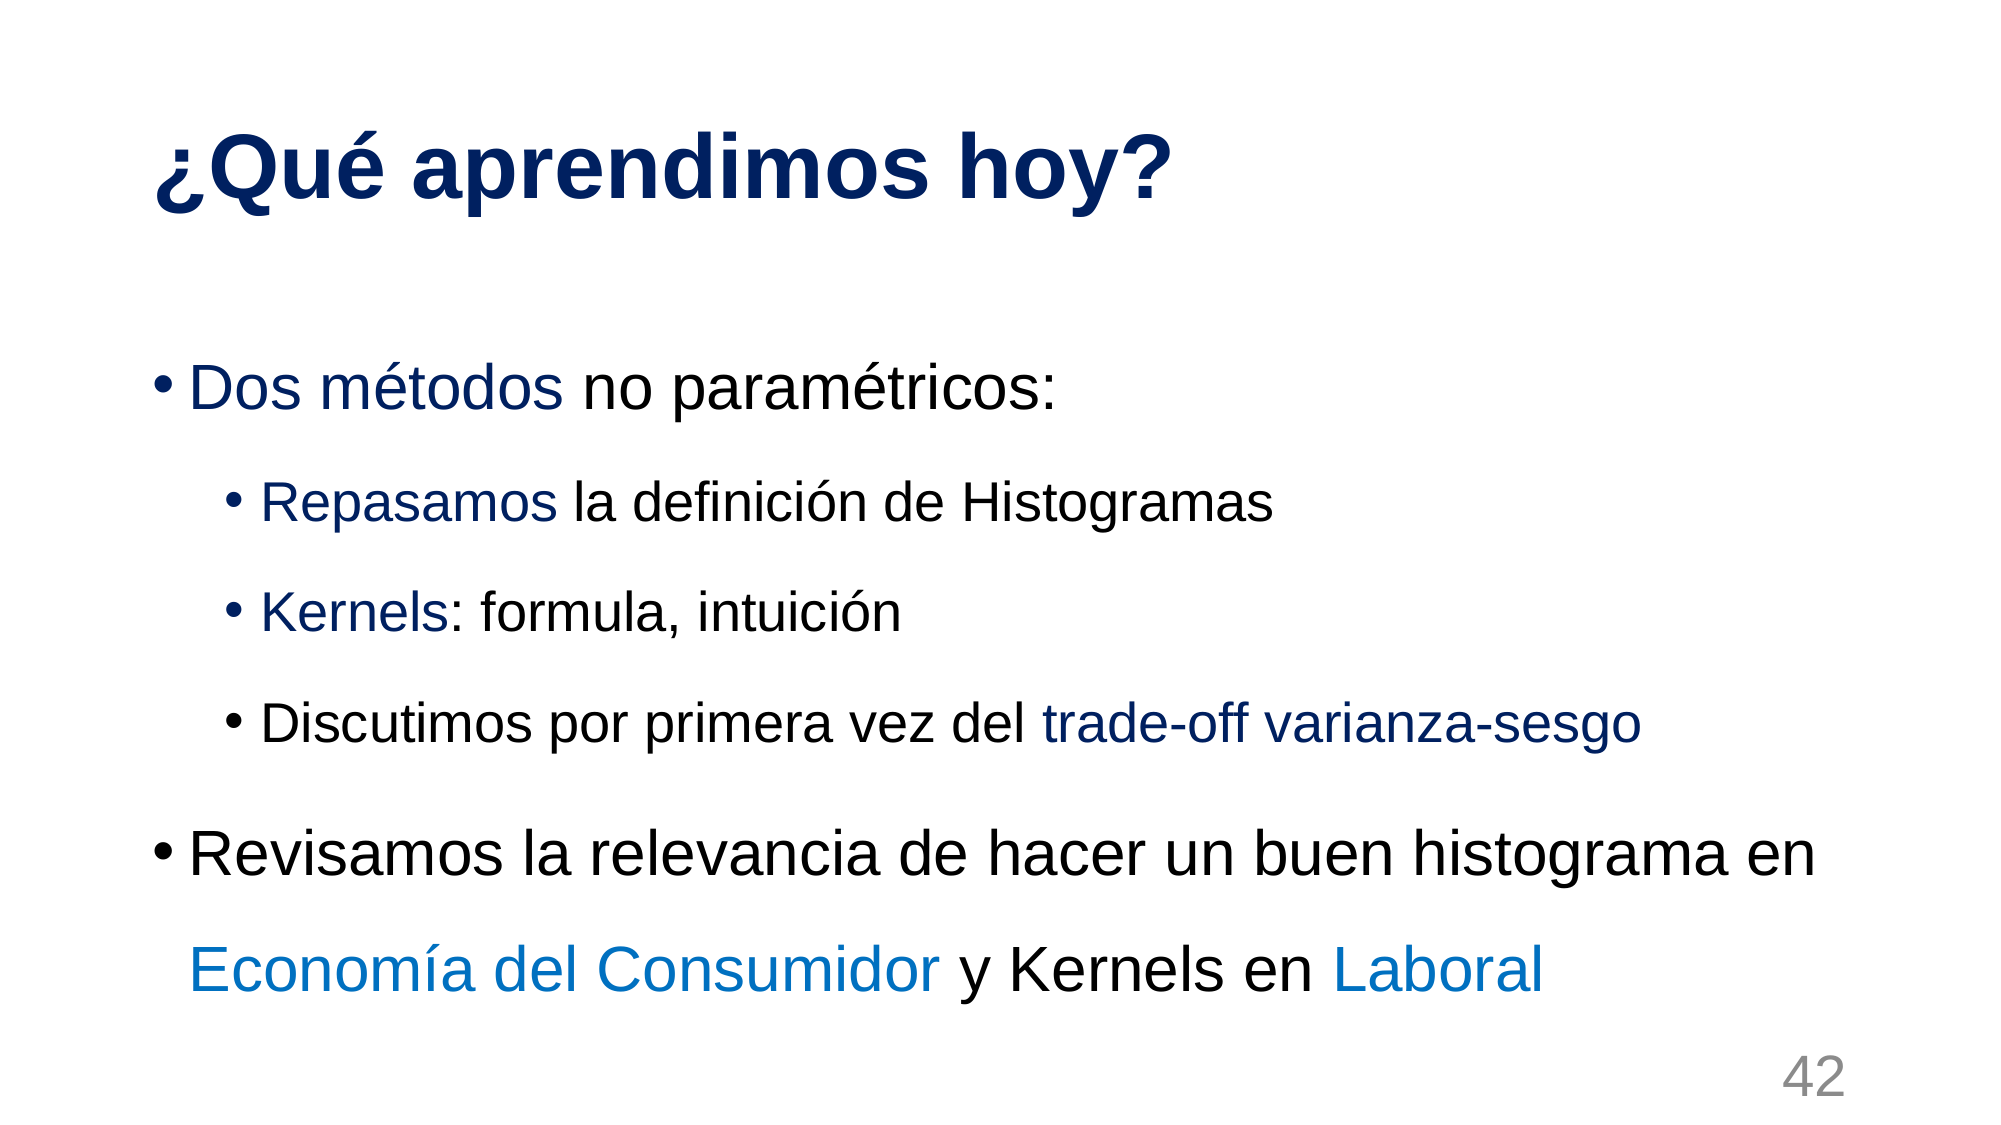

# ¿Qué aprendimos hoy?
Dos métodos no paramétricos:
Repasamos la definición de Histogramas
Kernels: formula, intuición
Discutimos por primera vez del trade-off varianza-sesgo
Revisamos la relevancia de hacer un buen histograma en Economía del Consumidor y Kernels en Laboral
42